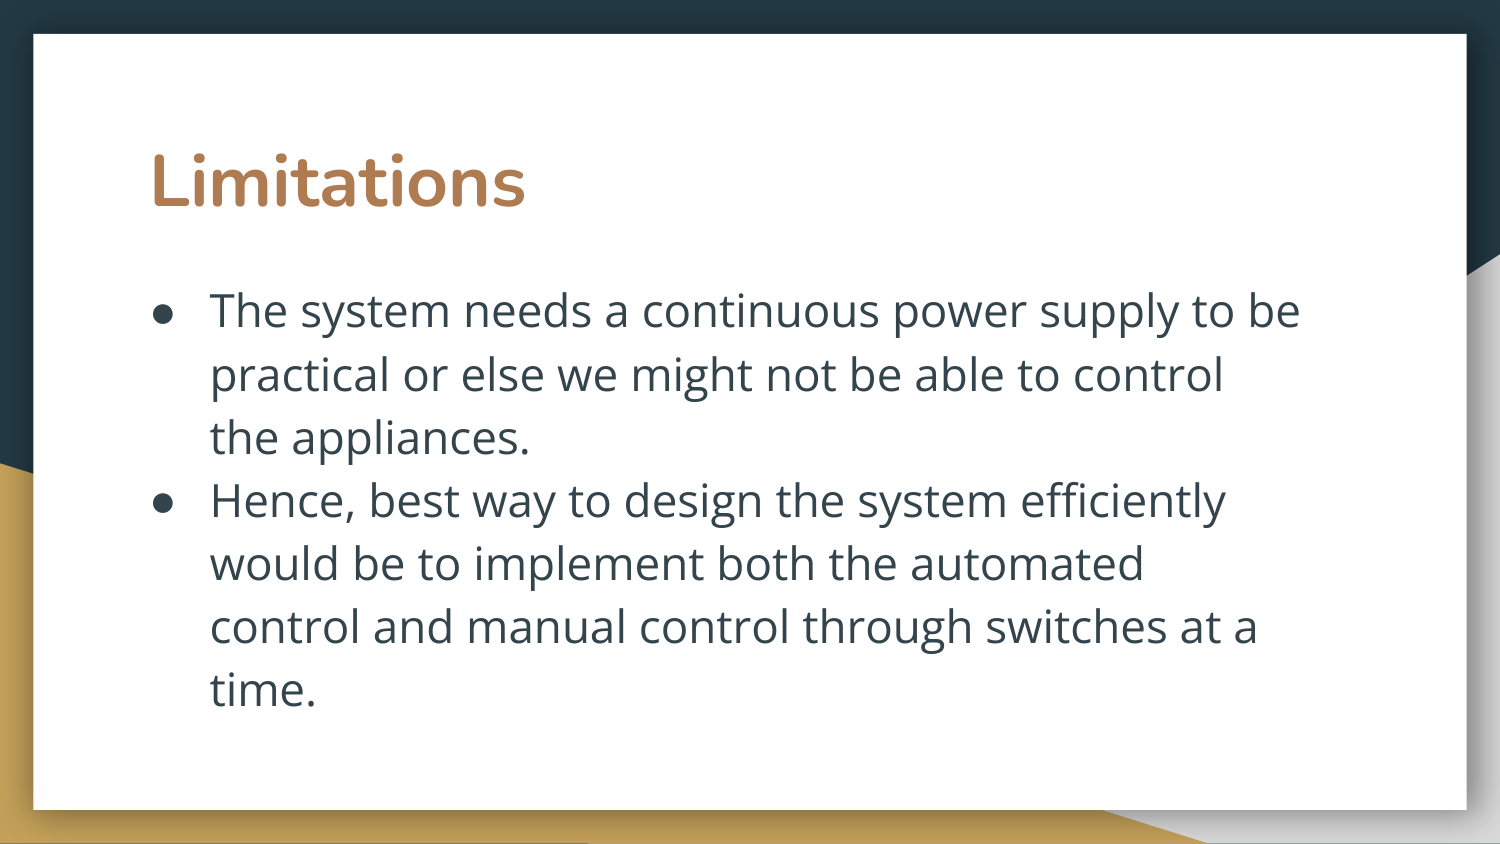

# Limitations

The system needs a continuous power supply to be practical or else we might not be able to control the appliances.
Hence, best way to design the system efficiently would be to implement both the automated control and manual control through switches at a time.